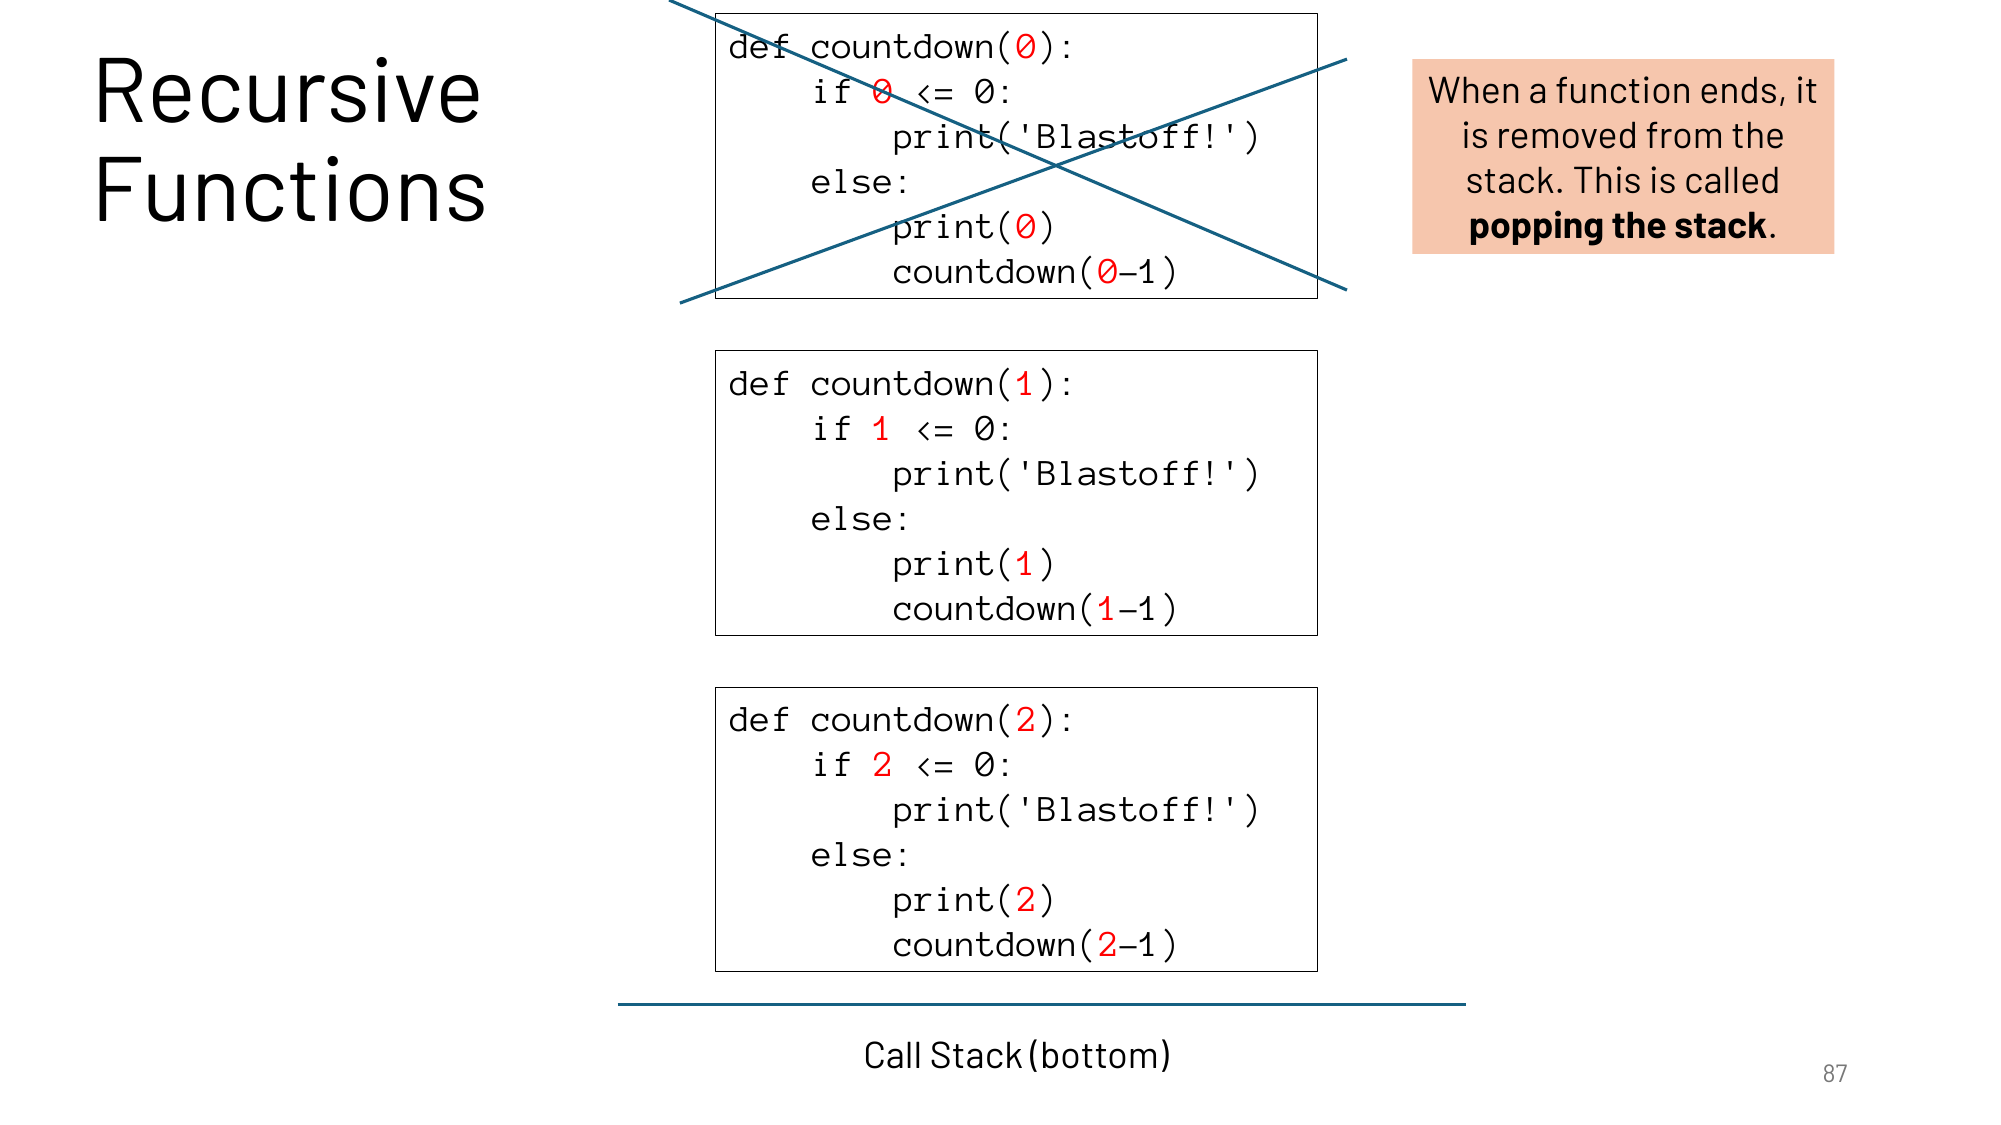

def countdown(0):
    if 0 <= 0:
        print('Blastoff!')
    else:
        print(0)
        countdown(0-1)
# Recursive Functions
When a function ends, it is removed from the stack. This is called popping the stack.
def countdown(1):
    if 1 <= 0:
        print('Blastoff!')
    else:
        print(1)
        countdown(1-1)
def countdown(2):
    if 2 <= 0:
        print('Blastoff!')
    else:
        print(2)
        countdown(2-1)
Call Stack (bottom)
87